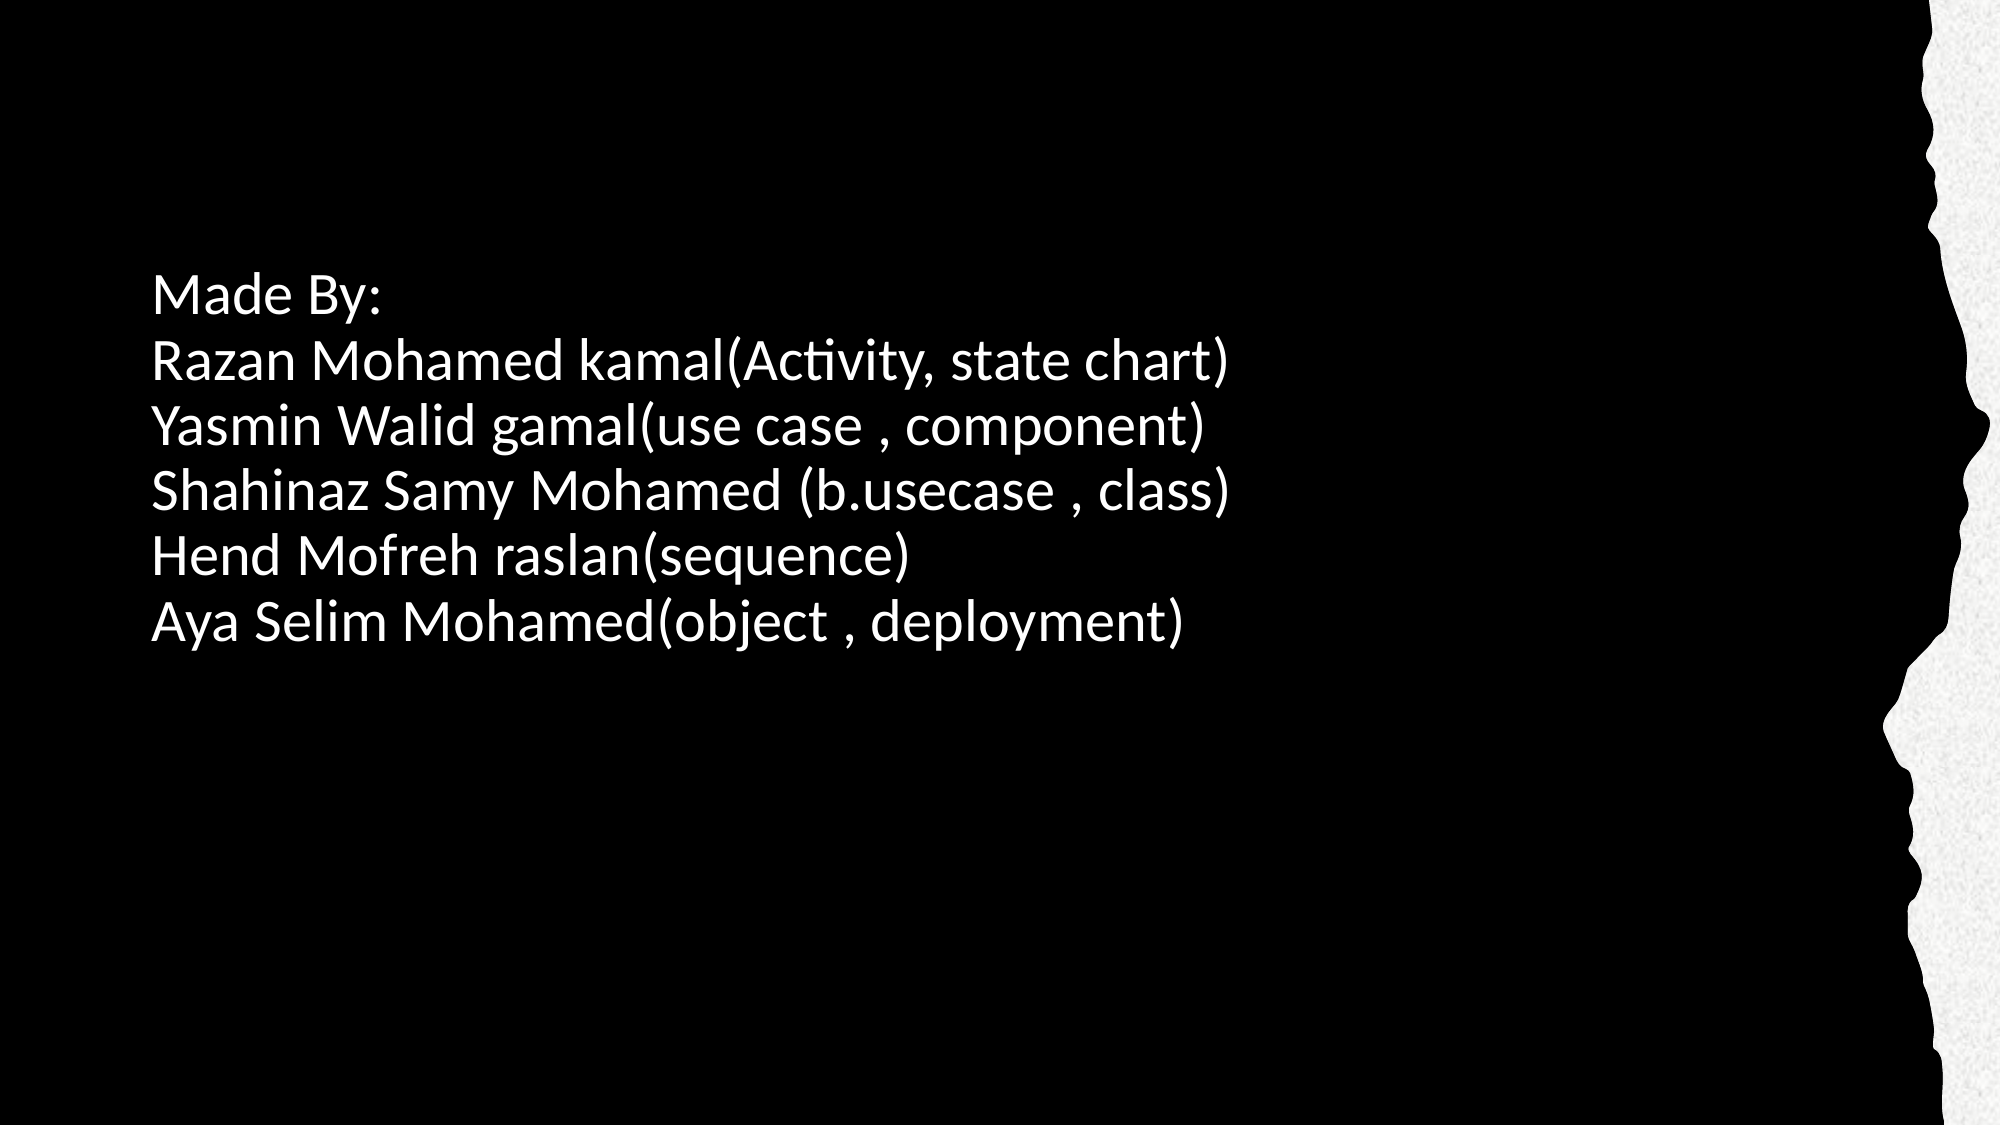

# Made By: Razan Mohamed kamal(Activity, state chart) Yasmin Walid gamal(use case , component) Shahinaz Samy Mohamed (b.usecase , class) Hend Mofreh raslan(sequence) Aya Selim Mohamed(object , deployment)